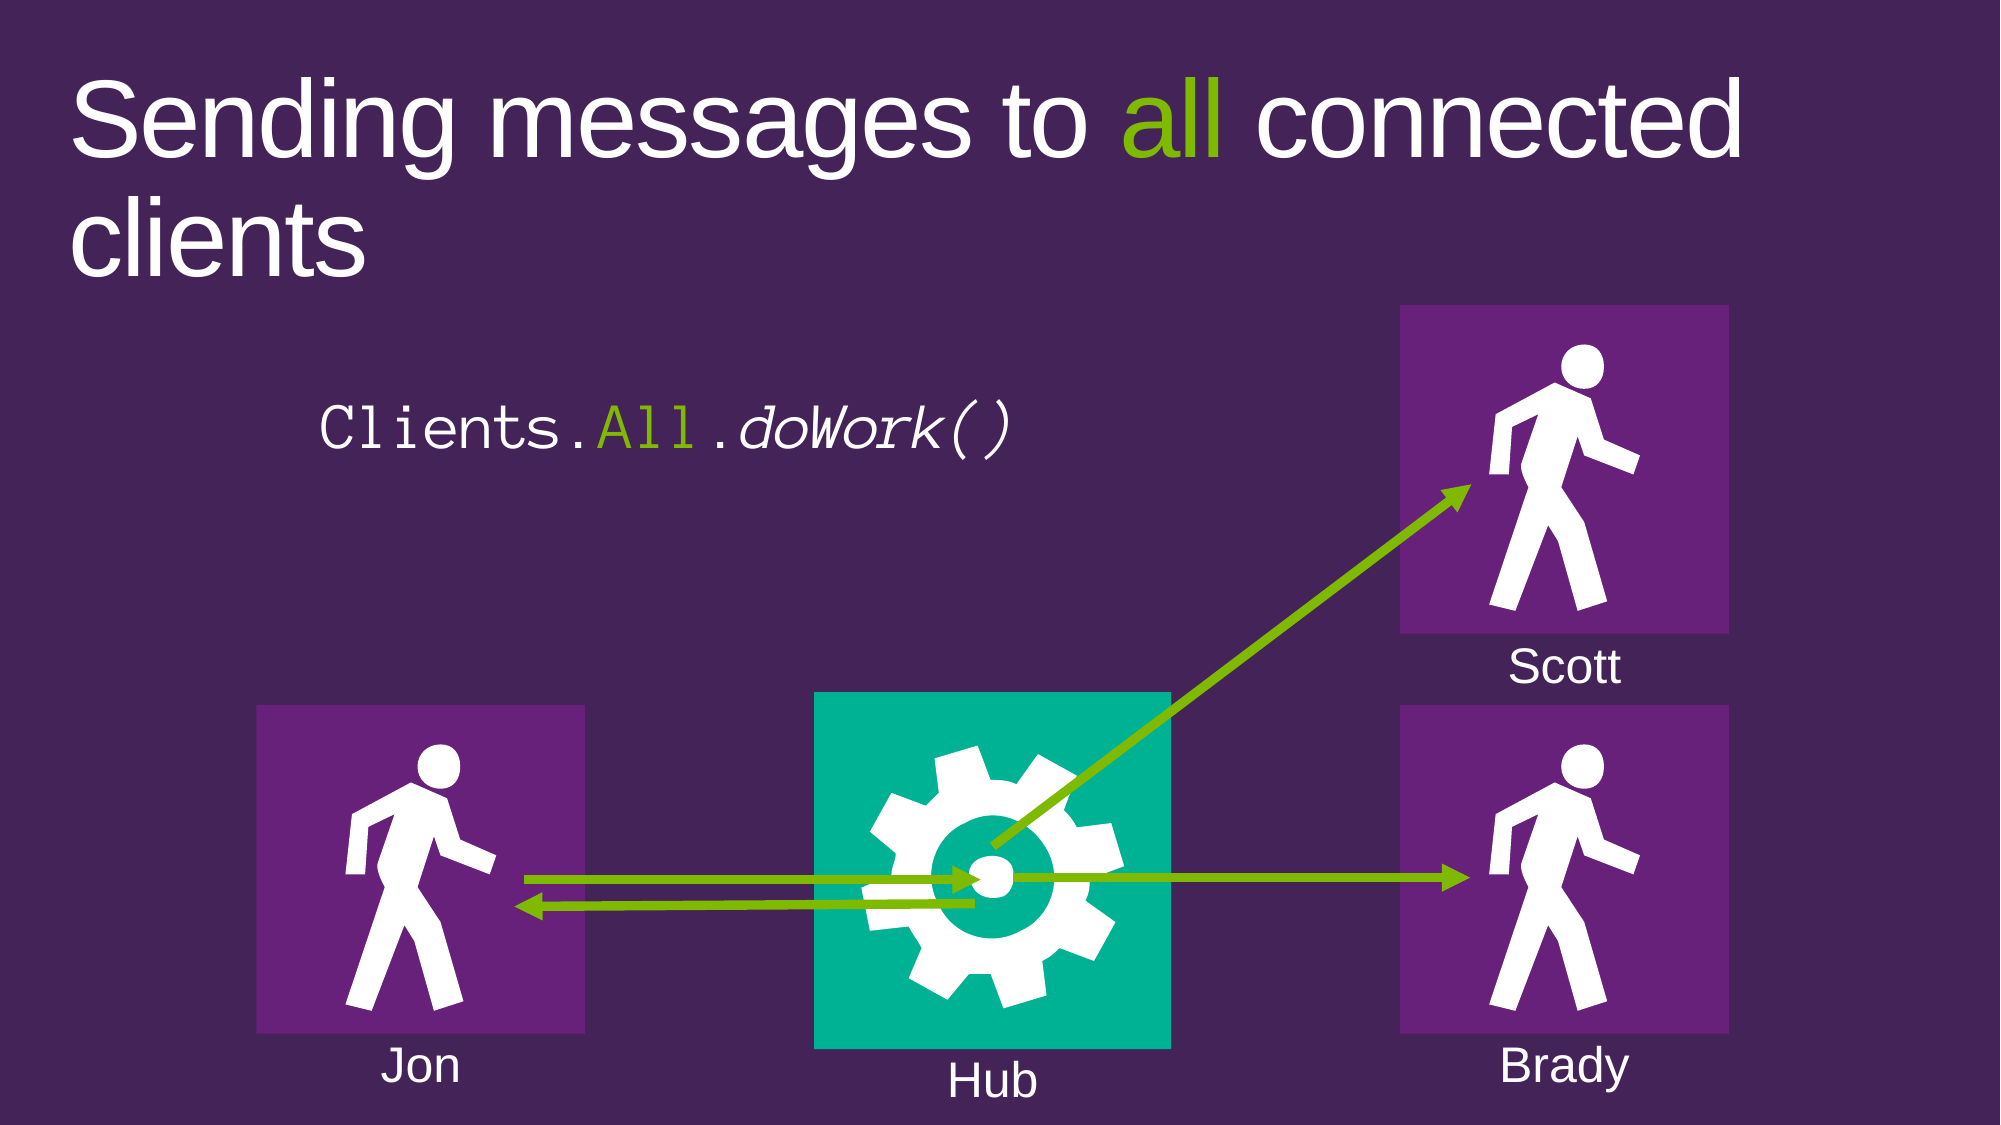

# Sending messages to all connected clients

Scott
Clients.All.doWork()

Jon

Brady

Hub